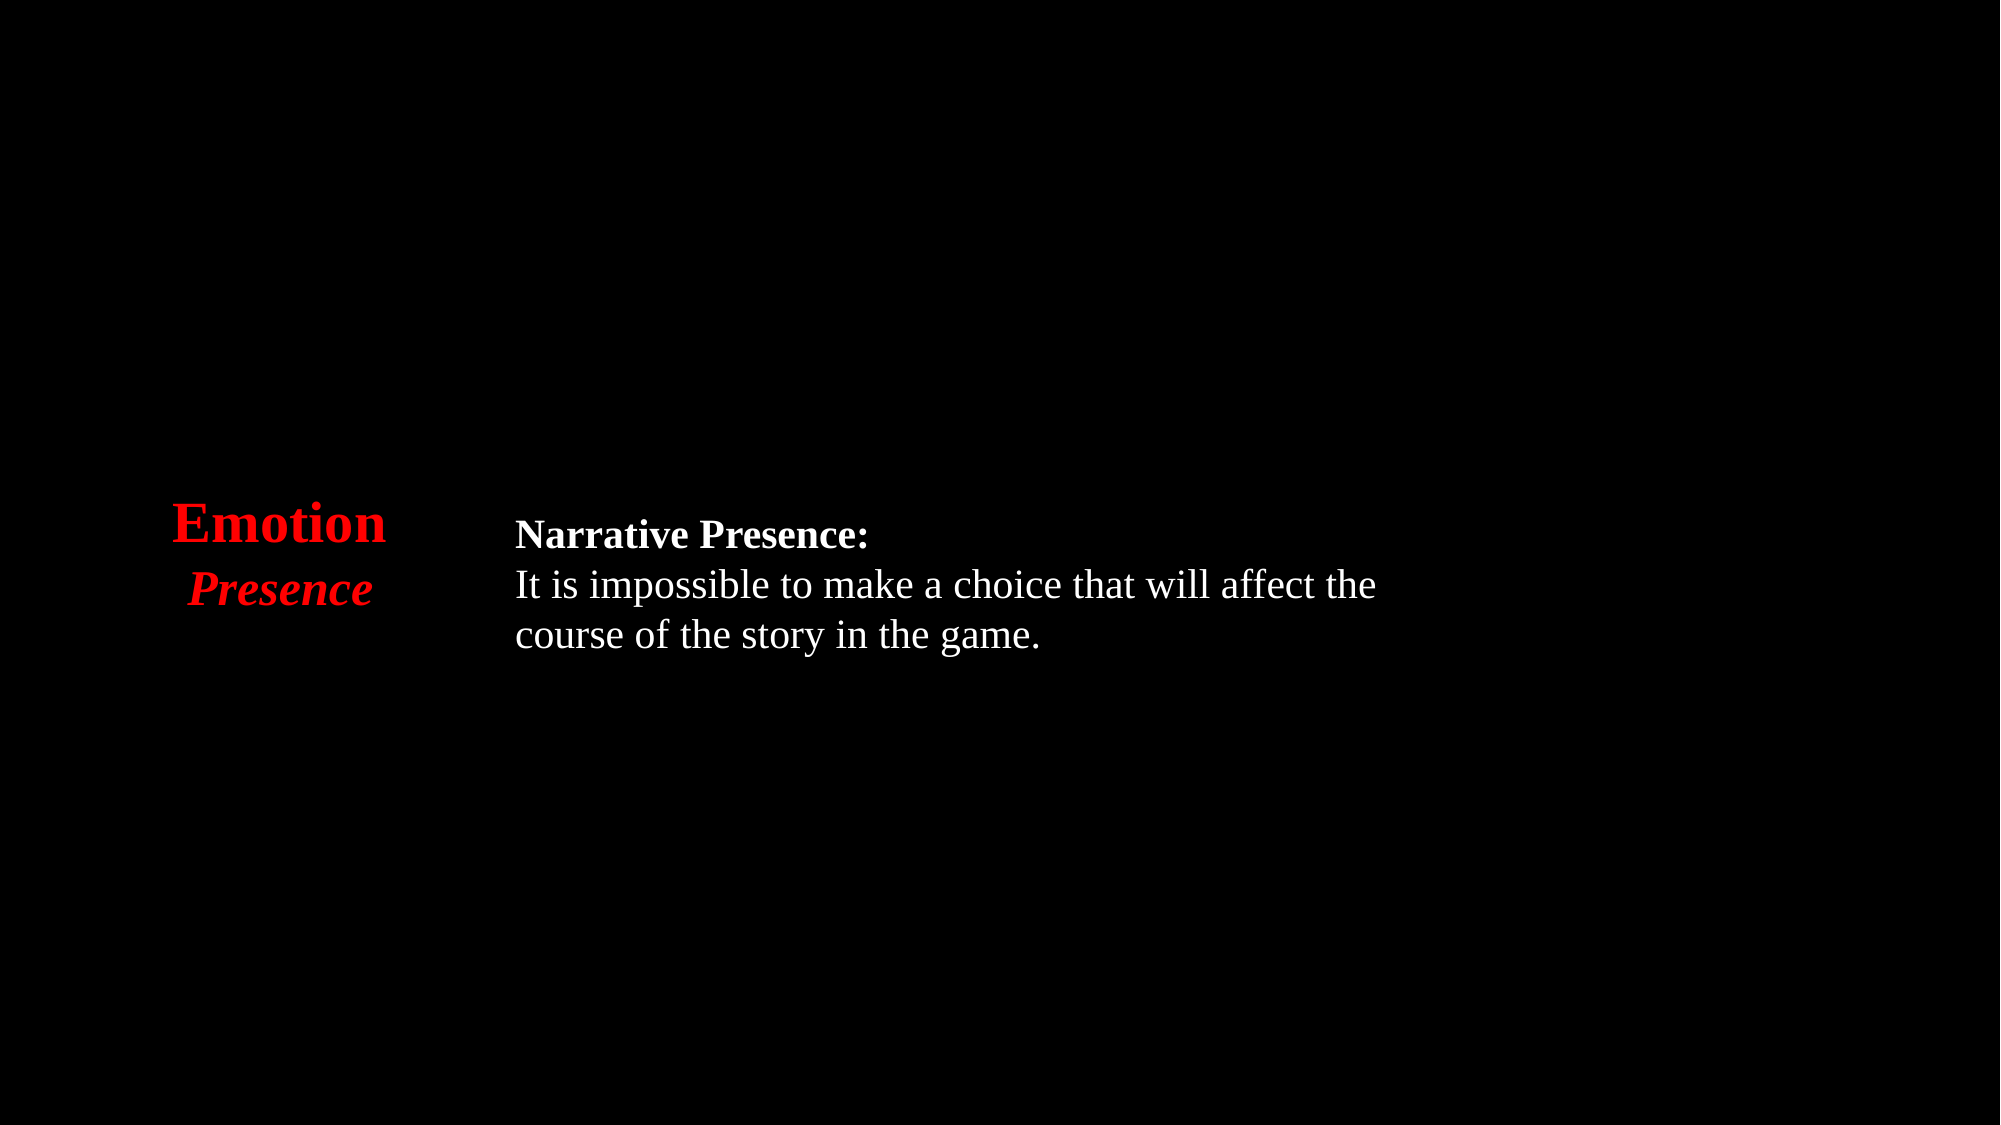

Emotion
Narrative Presence:
It is impossible to make a choice that will affect the course of the story in the game.
Presence